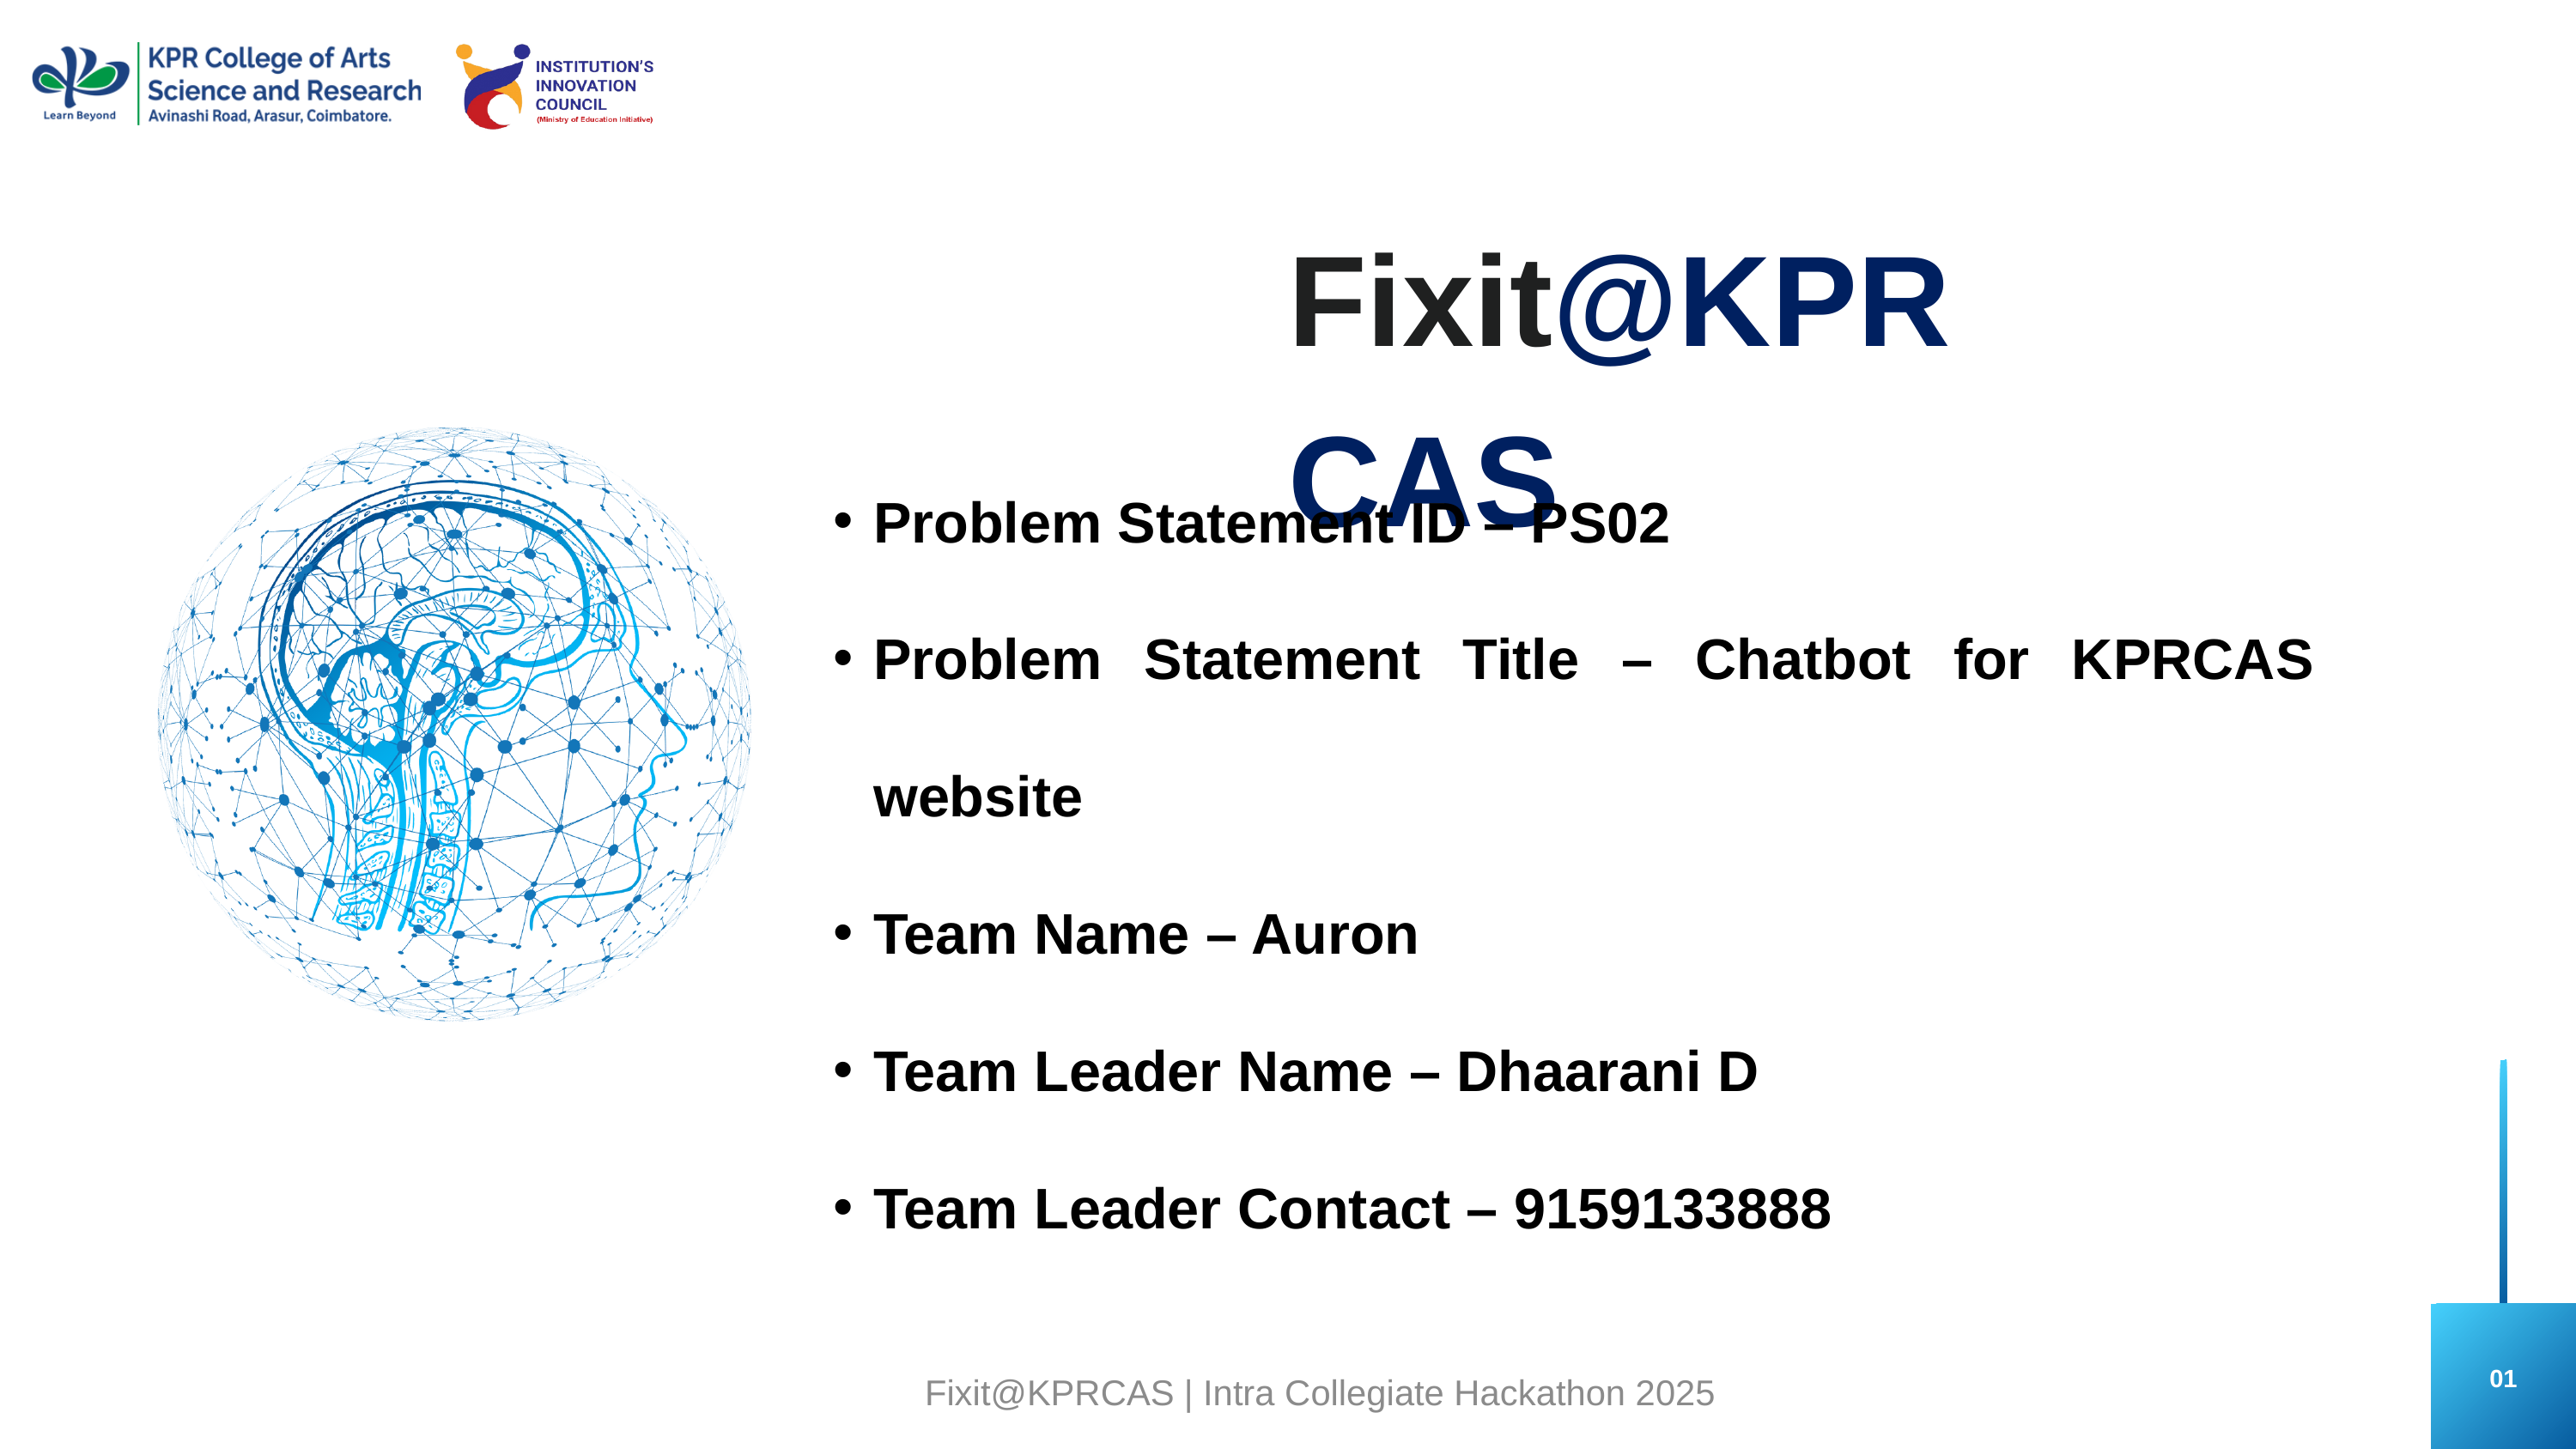

Fixit@KPRCAS
Problem Statement ID – PS02
Problem Statement Title – Chatbot for KPRCAS website
Team Name – Auron
Team Leader Name – Dhaarani D
Team Leader Contact – 9159133888

01
Fixit@KPRCAS | Intra Collegiate Hackathon 2025